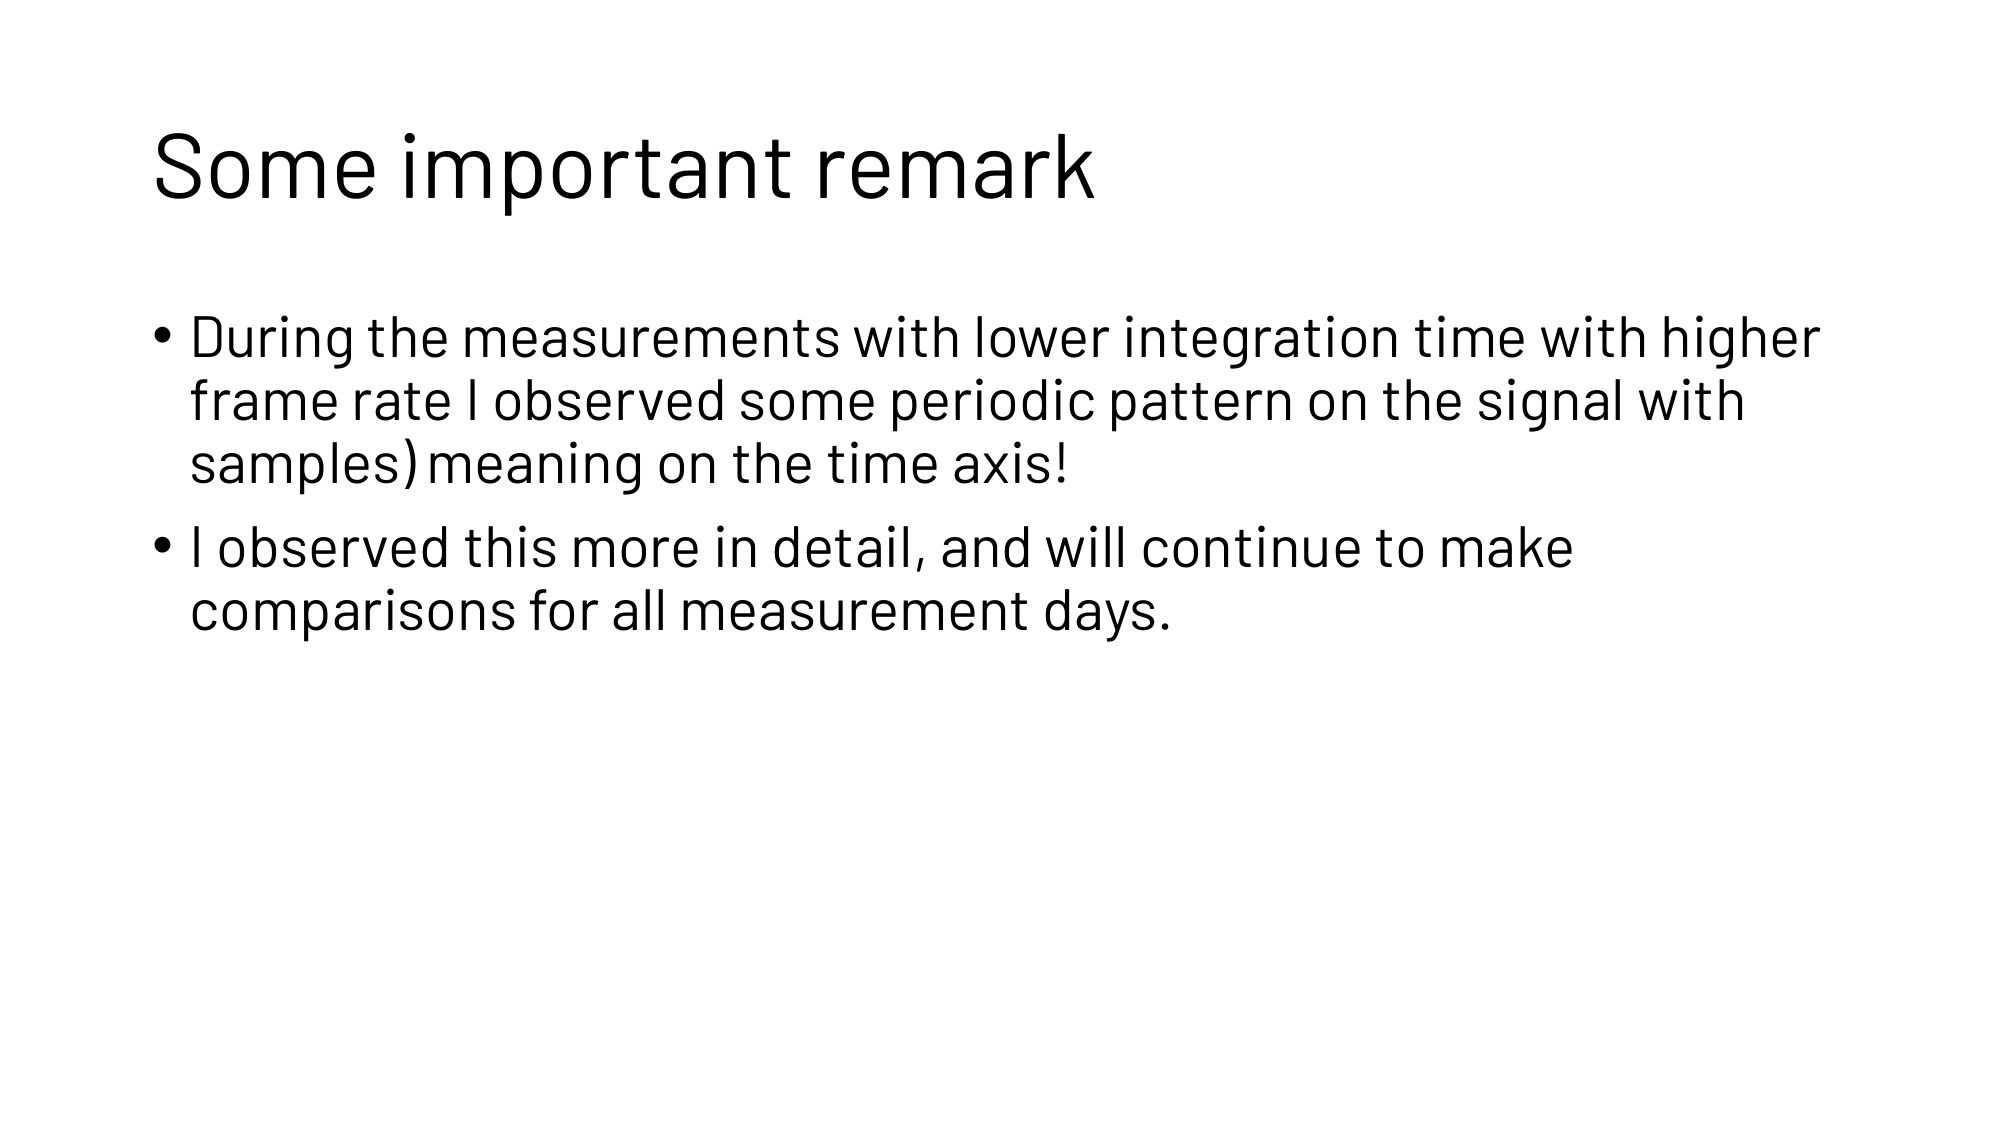

# Some important remark
During the measurements with lower integration time with higher frame rate I observed some periodic pattern on the signal with samples) meaning on the time axis!
I observed this more in detail, and will continue to make comparisons for all measurement days.